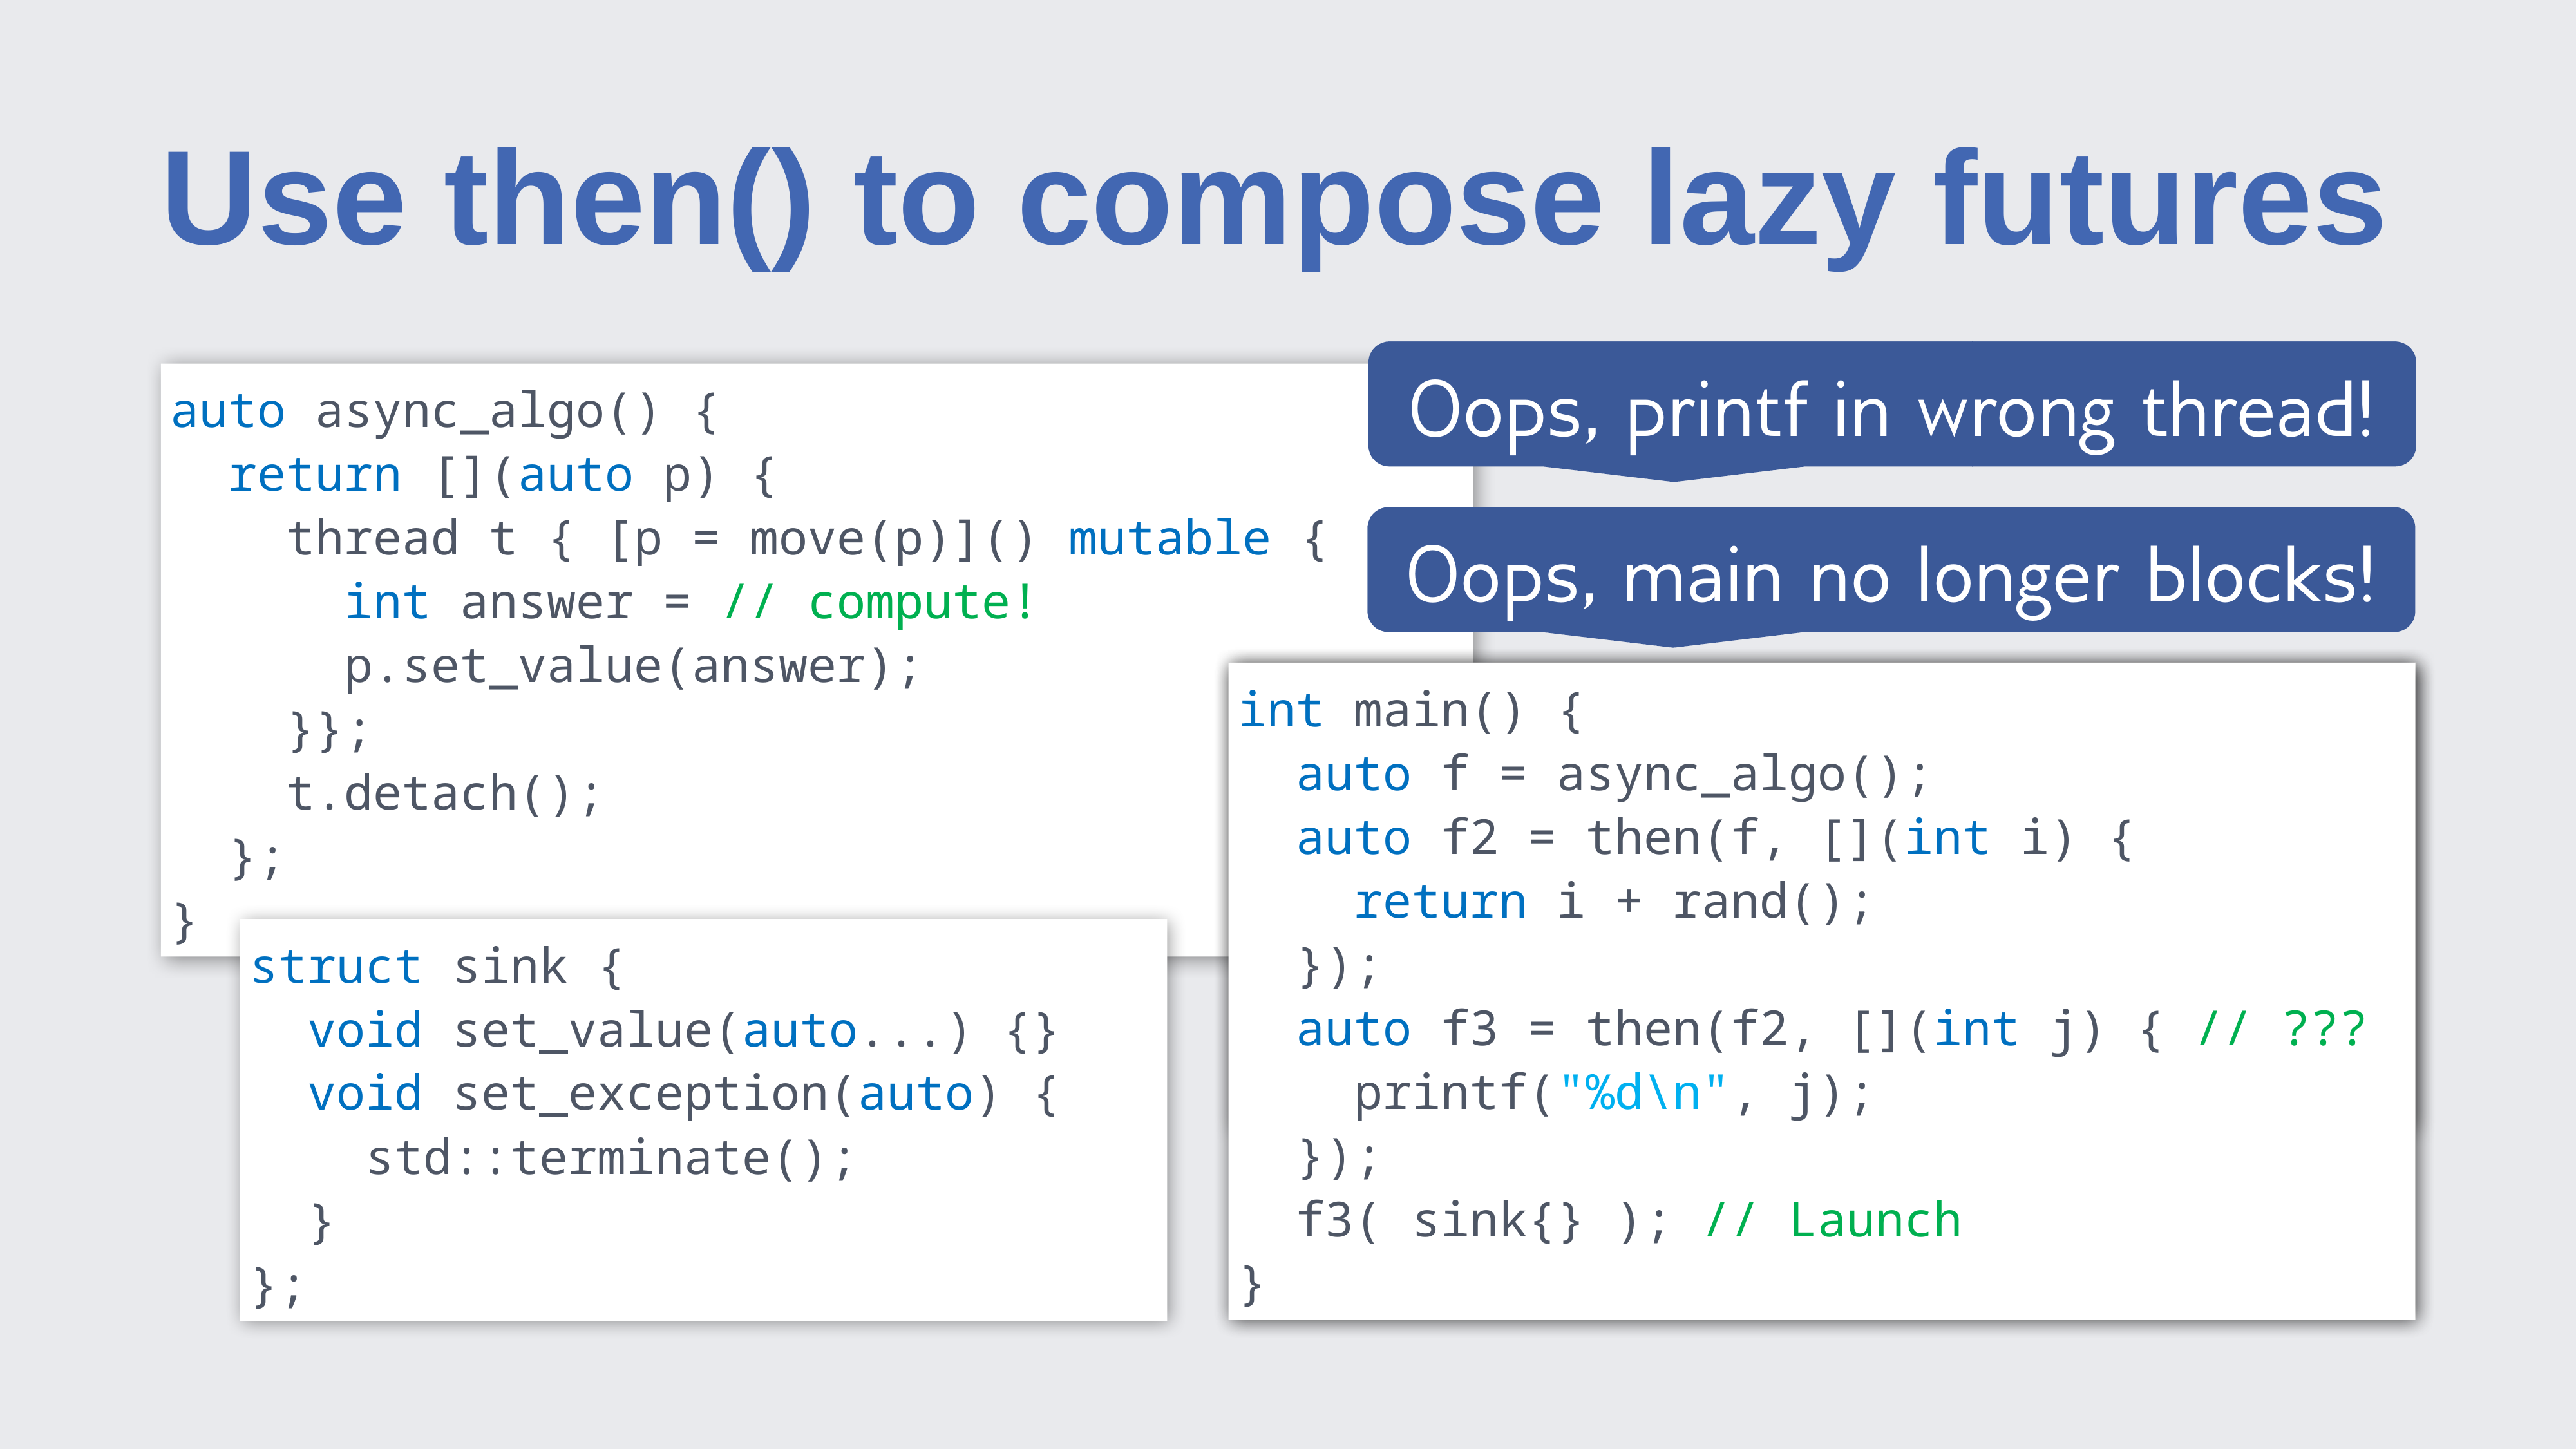

# Use then() to compose lazy futures
Oops, printf in wrong thread!
auto async_algo() {
  return [](auto p) {
    thread t { [p = move(p)]() mutable {
      int answer = // compute!
      p.set_value(answer);
    }};
    t.detach();
  };
}
Oops, main no longer blocks!
int main() {
  auto f = async_algo();
  auto f2 = then(f, [](int i) {
    return i + rand();
  });
  auto f3 = then(f2, [](int j) { // ???
    printf("%d\n", j);
  });
  f3( sink{} ); // Launch
}
int main() {
  auto f = async_algo();
  auto f2 = then(f, [](int i) {
    return i + rand();
  });
  // ... what goes here?
}
int main() {
  auto f = async_algo();
  auto f2 = then(f, [](int i) {
    return i + rand();
  });
  auto f3 = then(f2, [](int j) { // ???
    printf("%d\n", j);
  });

}
struct sink {
  void set_value(auto...) {}
  void set_exception(auto) {
    std::terminate();
  }
};